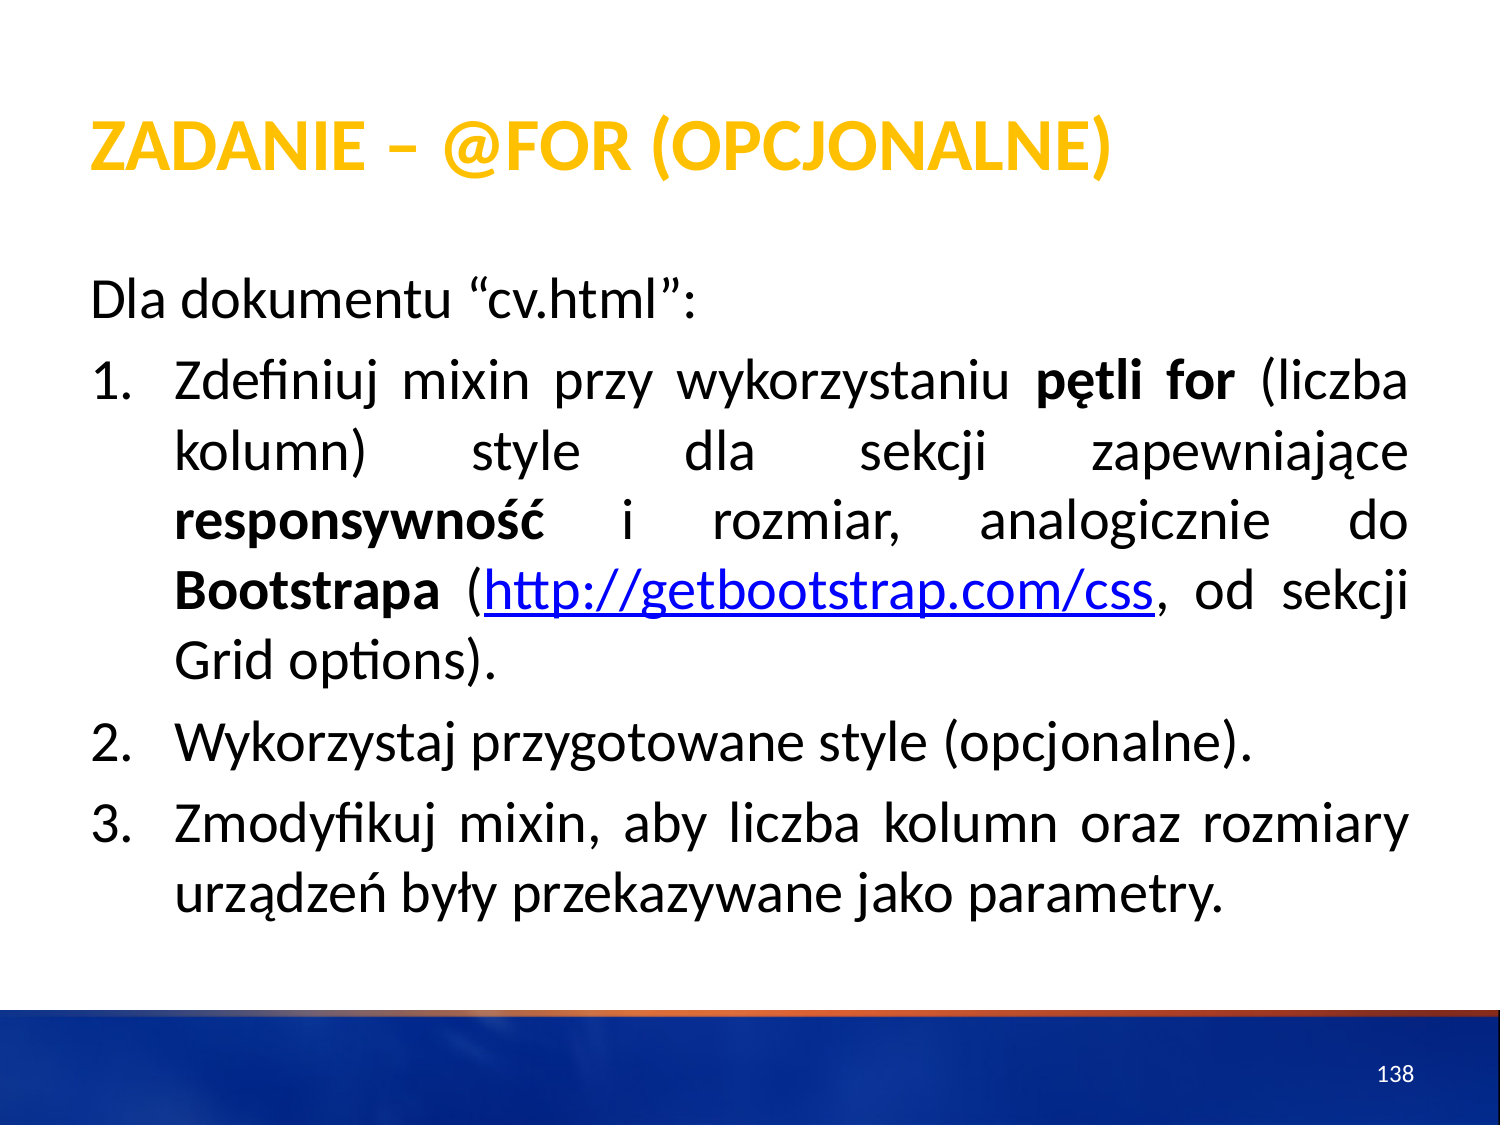

# ZADANIE – @for (opcjonalne)
Dla dokumentu “cv.html”:
Zdefiniuj mixin przy wykorzystaniu pętli for (liczba kolumn) style dla sekcji zapewniające responsywność i rozmiar, analogicznie do Bootstrapa (http://getbootstrap.com/css, od sekcji Grid options).
Wykorzystaj przygotowane style (opcjonalne).
Zmodyfikuj mixin, aby liczba kolumn oraz rozmiary urządzeń były przekazywane jako parametry.

138